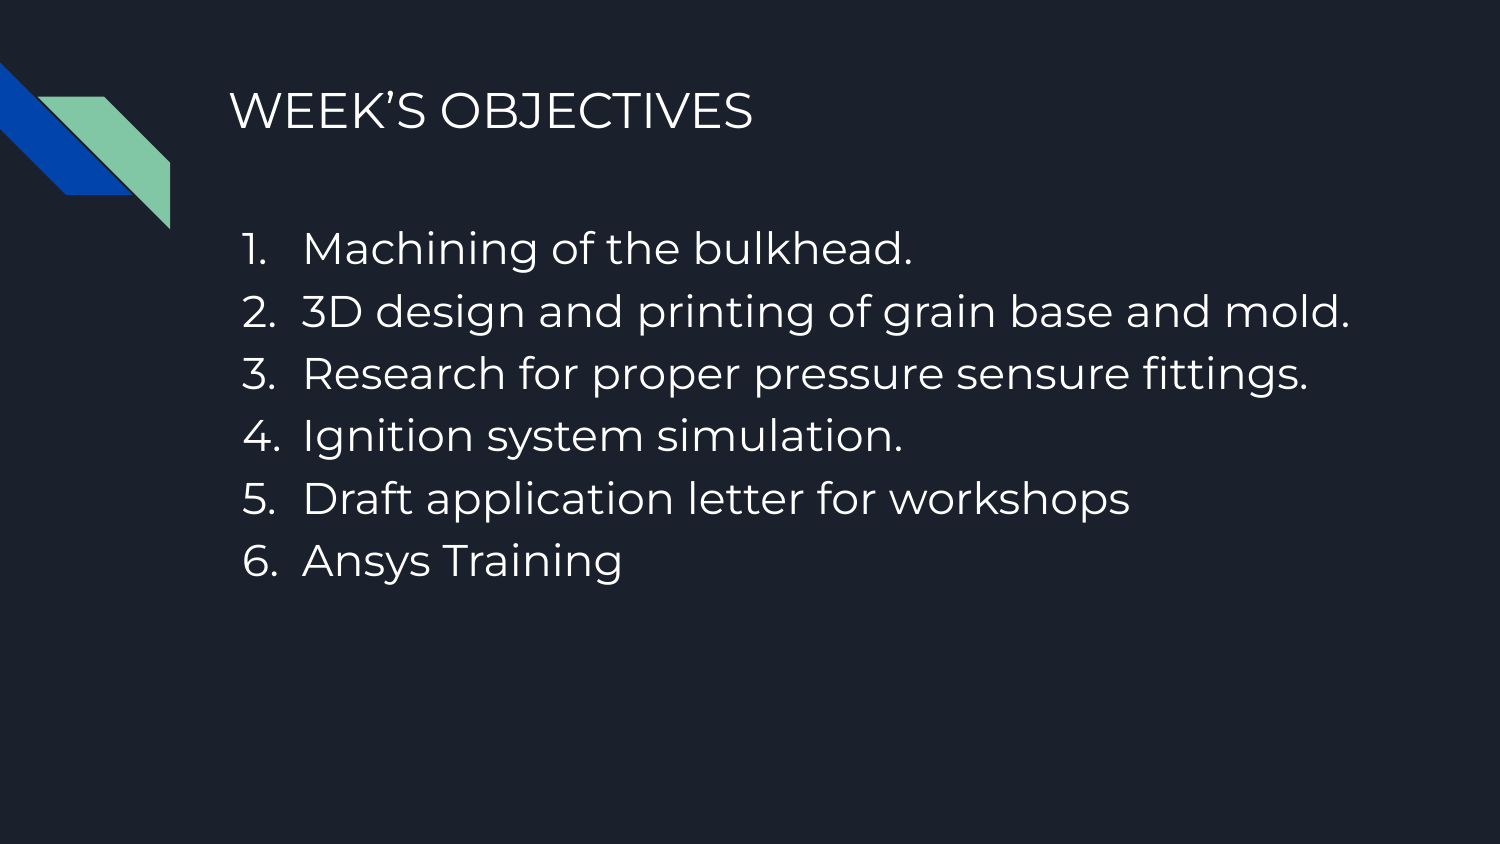

# WEEK’S OBJECTIVES
Machining of the bulkhead.
3D design and printing of grain base and mold.
Research for proper pressure sensure fittings.
Ignition system simulation.
Draft application letter for workshops
Ansys Training